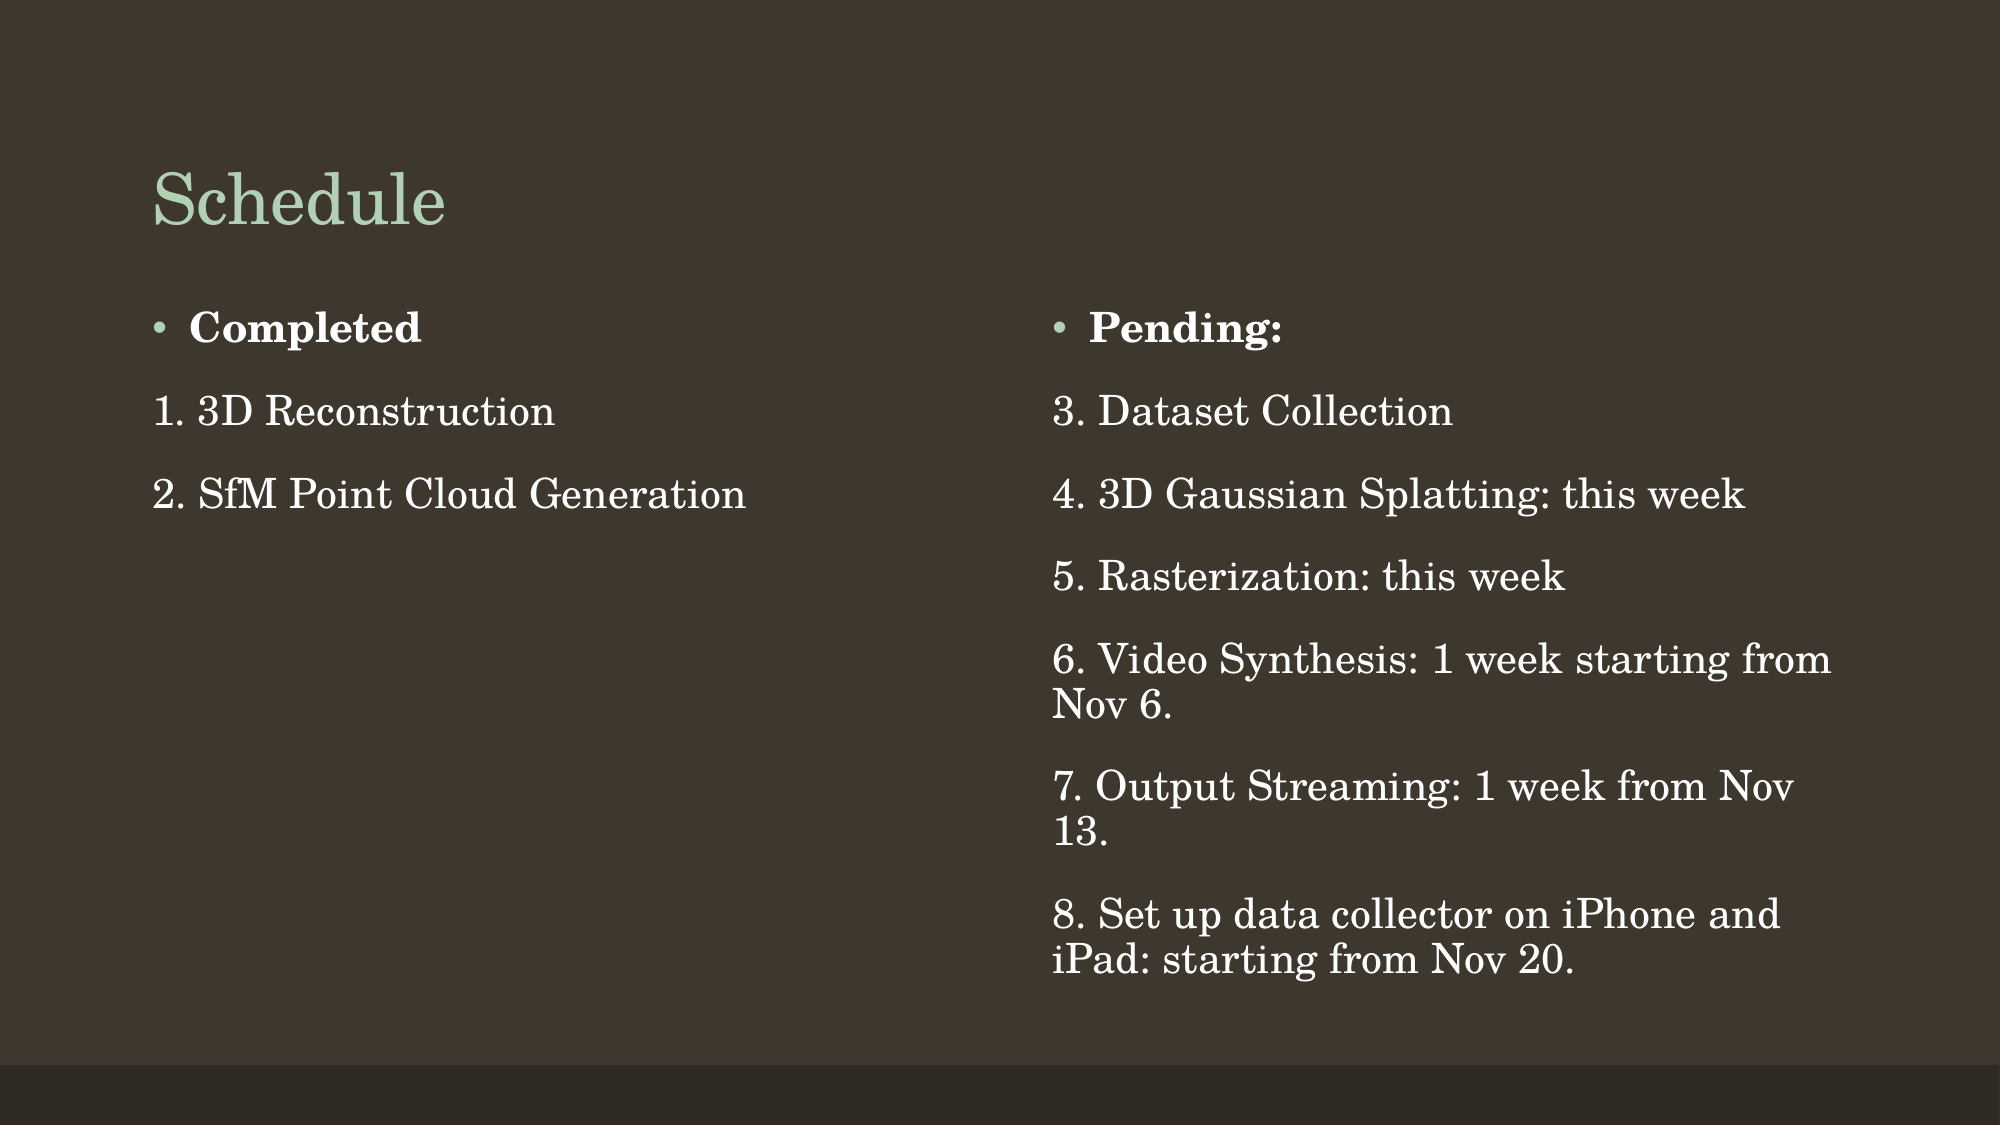

# Schedule
Completed
1. 3D Reconstruction
2. SfM Point Cloud Generation

Pending:
3. Dataset Collection
4. 3D Gaussian Splatting: this week
5. Rasterization: this week
6. Video Synthesis: 1 week starting from Nov 6.
7. Output Streaming: 1 week from Nov 13.
8. Set up data collector on iPhone and iPad: starting from Nov 20.